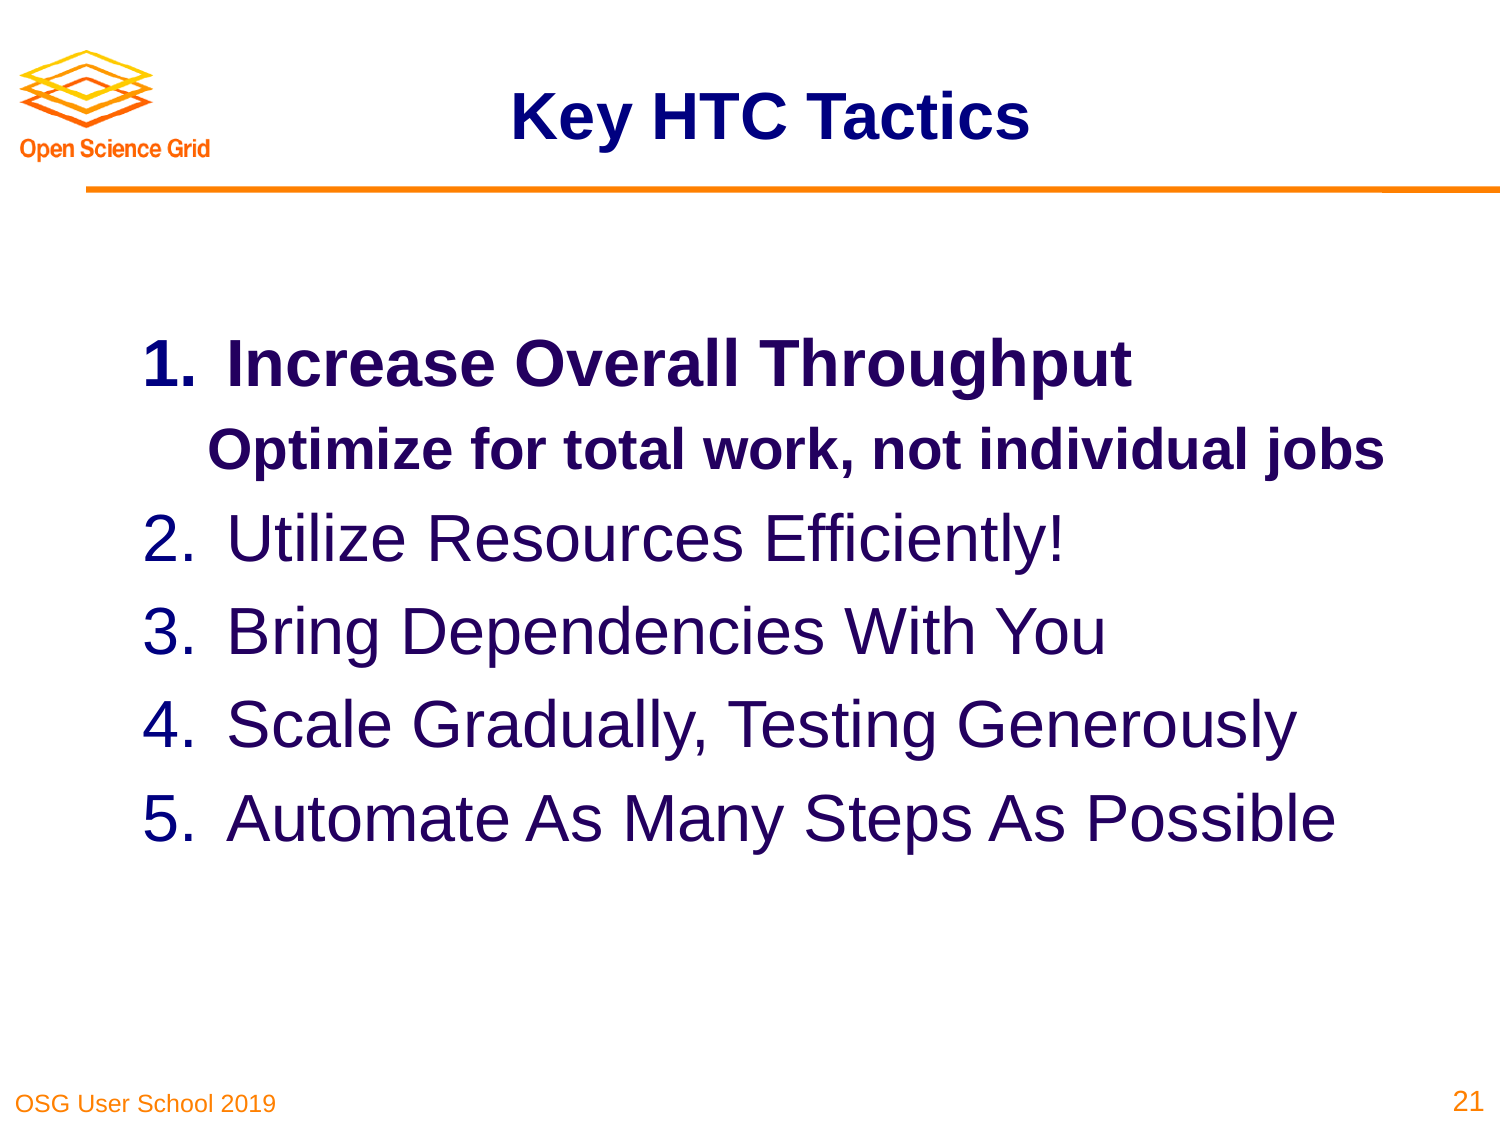

# Key HTC Tactics

Increase Overall Throughput
Optimize for total work, not individual jobs
Utilize Resources Efficiently!
Bring Dependencies With You
Scale Gradually, Testing Generously
Automate As Many Steps As Possible
21